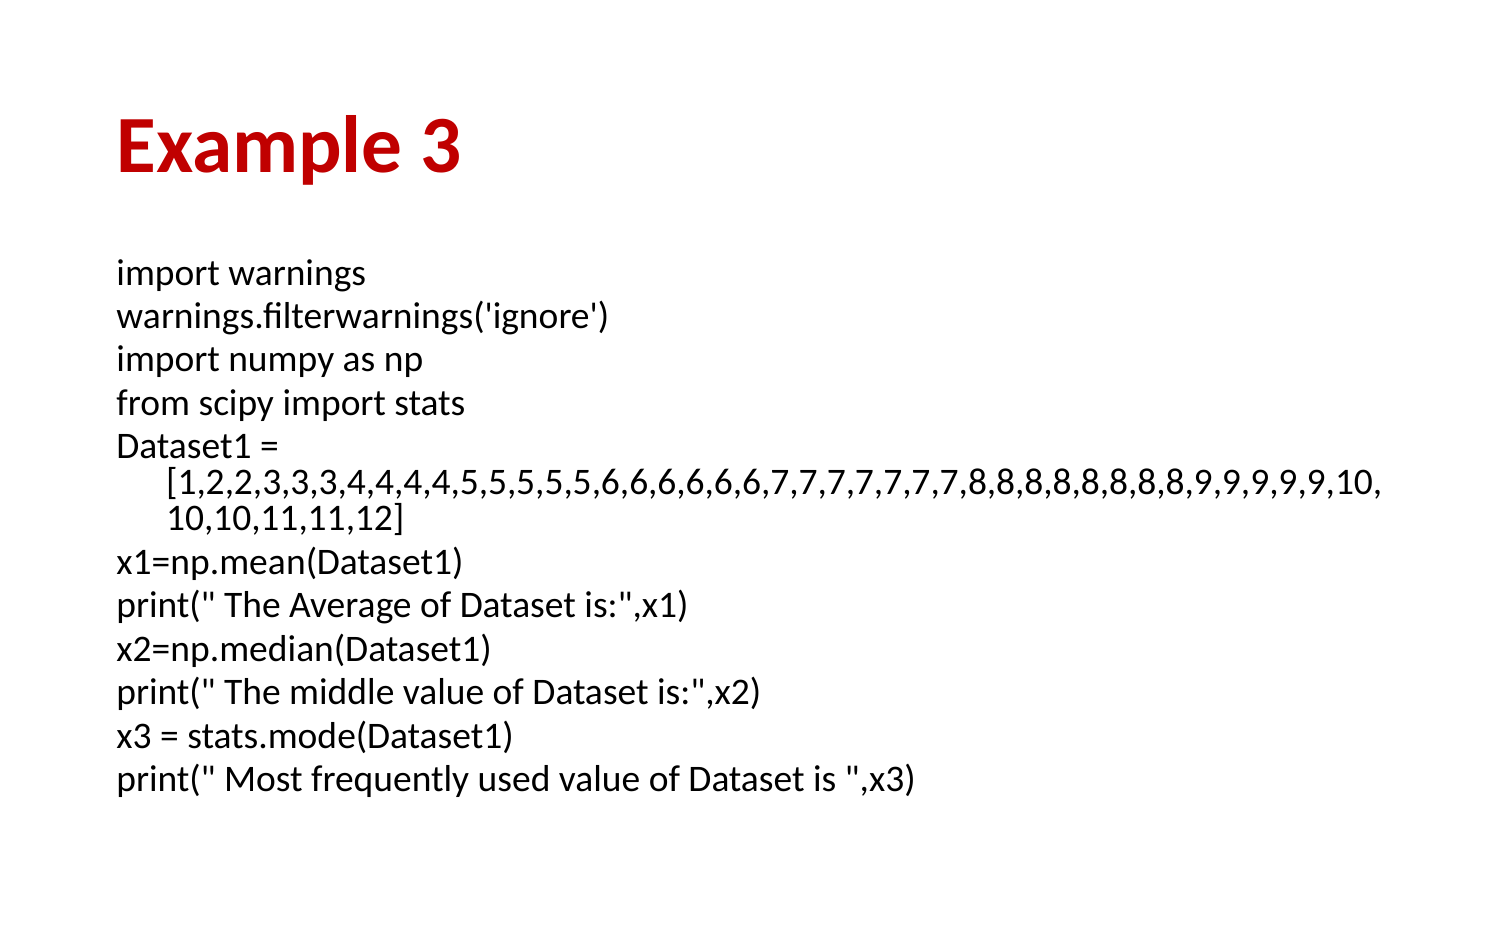

# Example 3
import warnings
warnings.filterwarnings('ignore')
import numpy as np
from scipy import stats
Dataset1 = [1,2,2,3,3,3,4,4,4,4,5,5,5,5,5,6,6,6,6,6,6,7,7,7,7,7,7,7,8,8,8,8,8,8,8,8,9,9,9,9,9,10,10,10,11,11,12]
x1=np.mean(Dataset1)
print(" The Average of Dataset is:",x1)
x2=np.median(Dataset1)
print(" The middle value of Dataset is:",x2)
x3 = stats.mode(Dataset1)
print(" Most frequently used value of Dataset is ",x3)